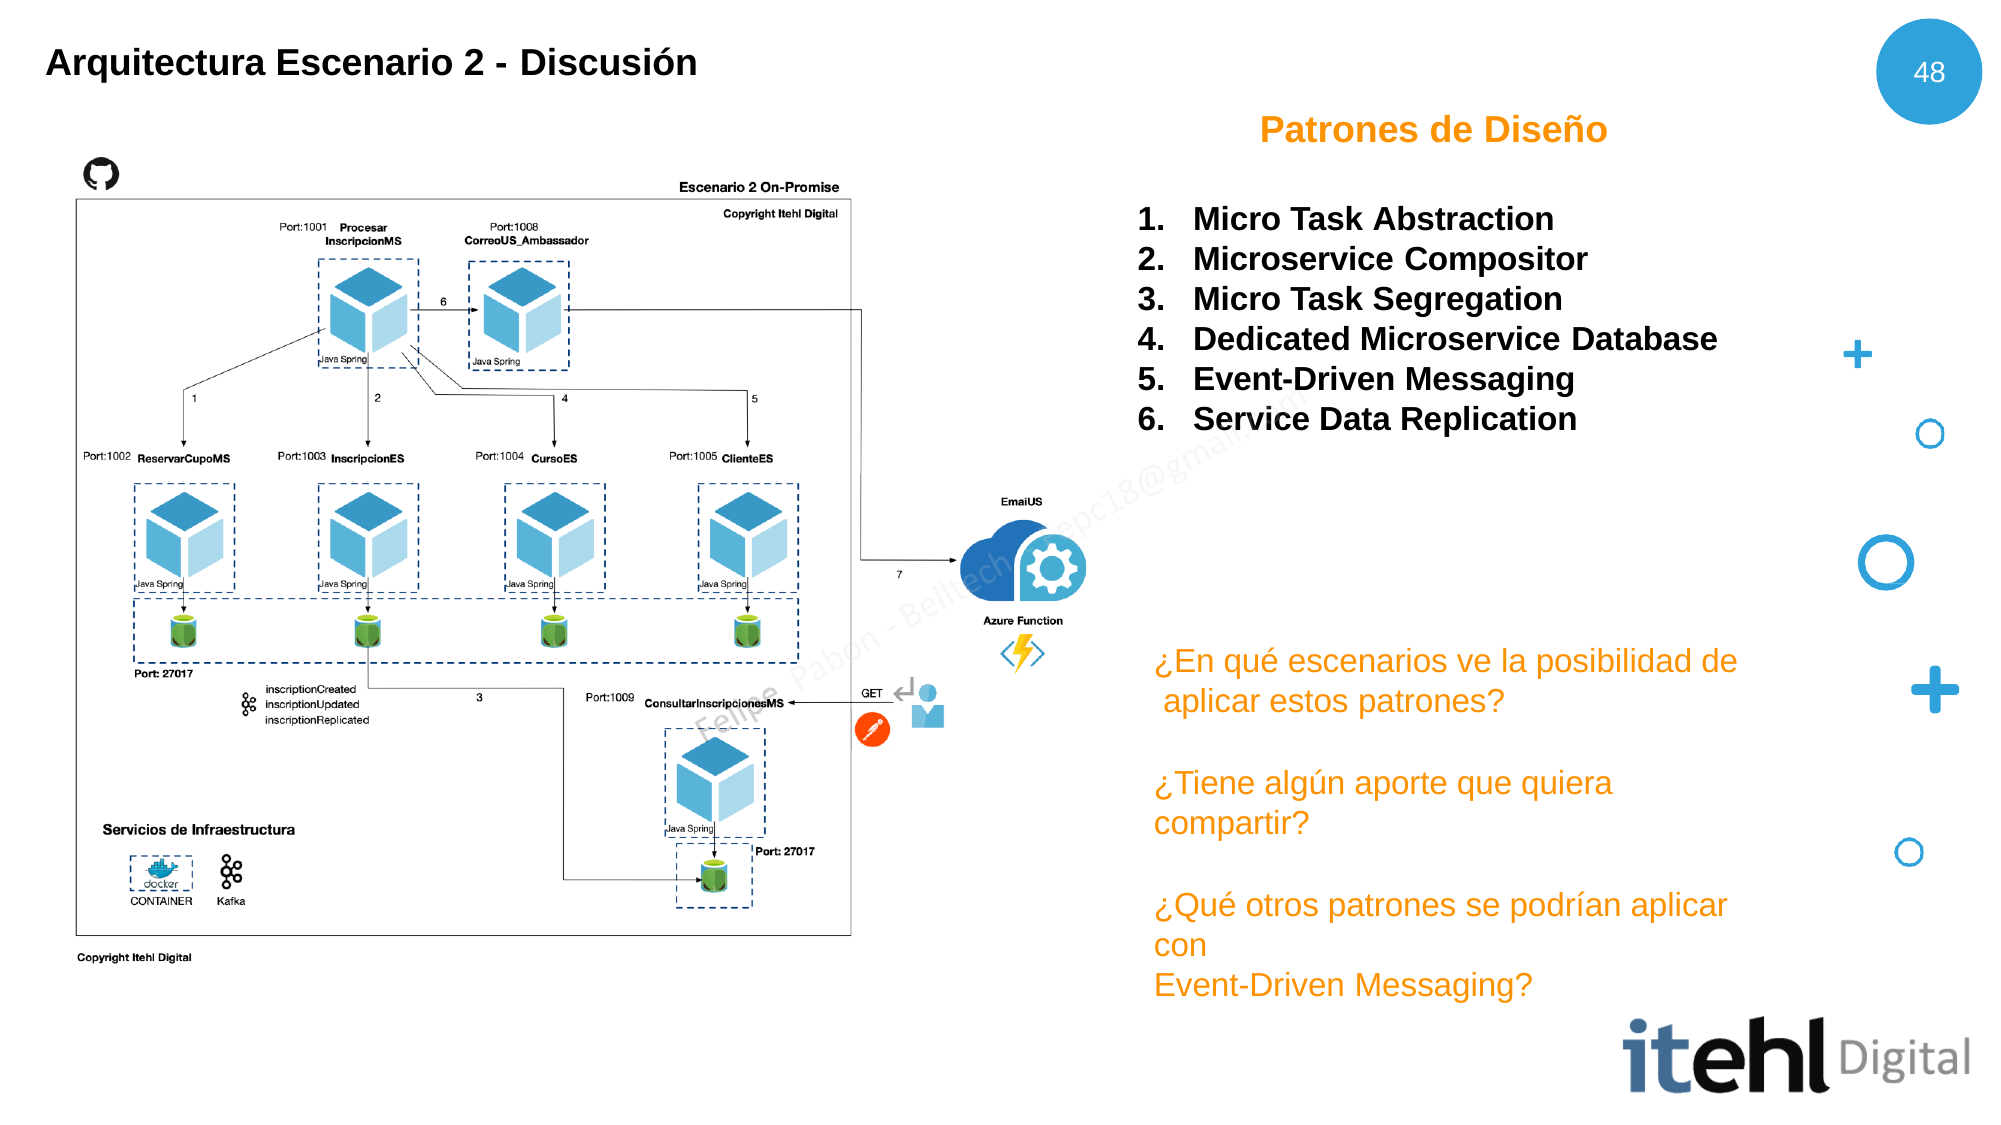

# Arquitectura Escenario 2 - Discusión
48
Patrones de Diseño

Micro Task Abstraction
Microservice Compositor
Micro Task Segregation
Dedicated Microservice Database
Event-Driven Messaging
Service Data Replication

¿En qué escenarios ve la posibilidad de  aplicar estos patrones?

¿Tiene algún aporte que quiera compartir?

¿Qué otros patrones se podrían aplicar con
Event-Driven Messaging?